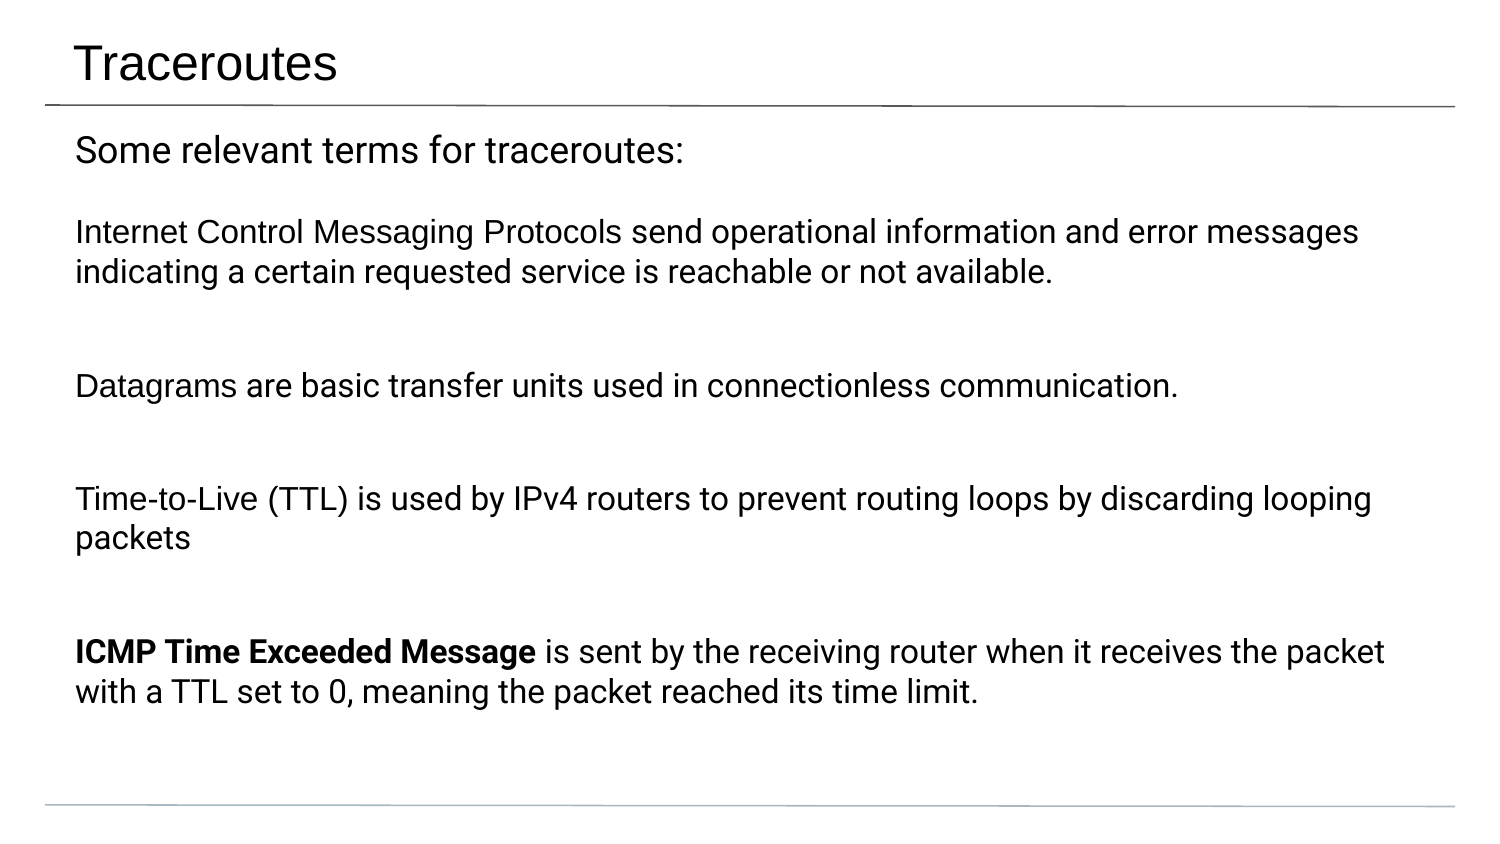

# Traceroutes
Some relevant terms for traceroutes:
Internet Control Messaging Protocols send operational information and error messages indicating a certain requested service is reachable or not available.

Datagrams are basic transfer units used in connectionless communication.

Time-to-Live (TTL) is used by IPv4 routers to prevent routing loops by discarding looping packets

ICMP Time Exceeded Message is sent by the receiving router when it receives the packet with a TTL set to 0, meaning the packet reached its time limit.